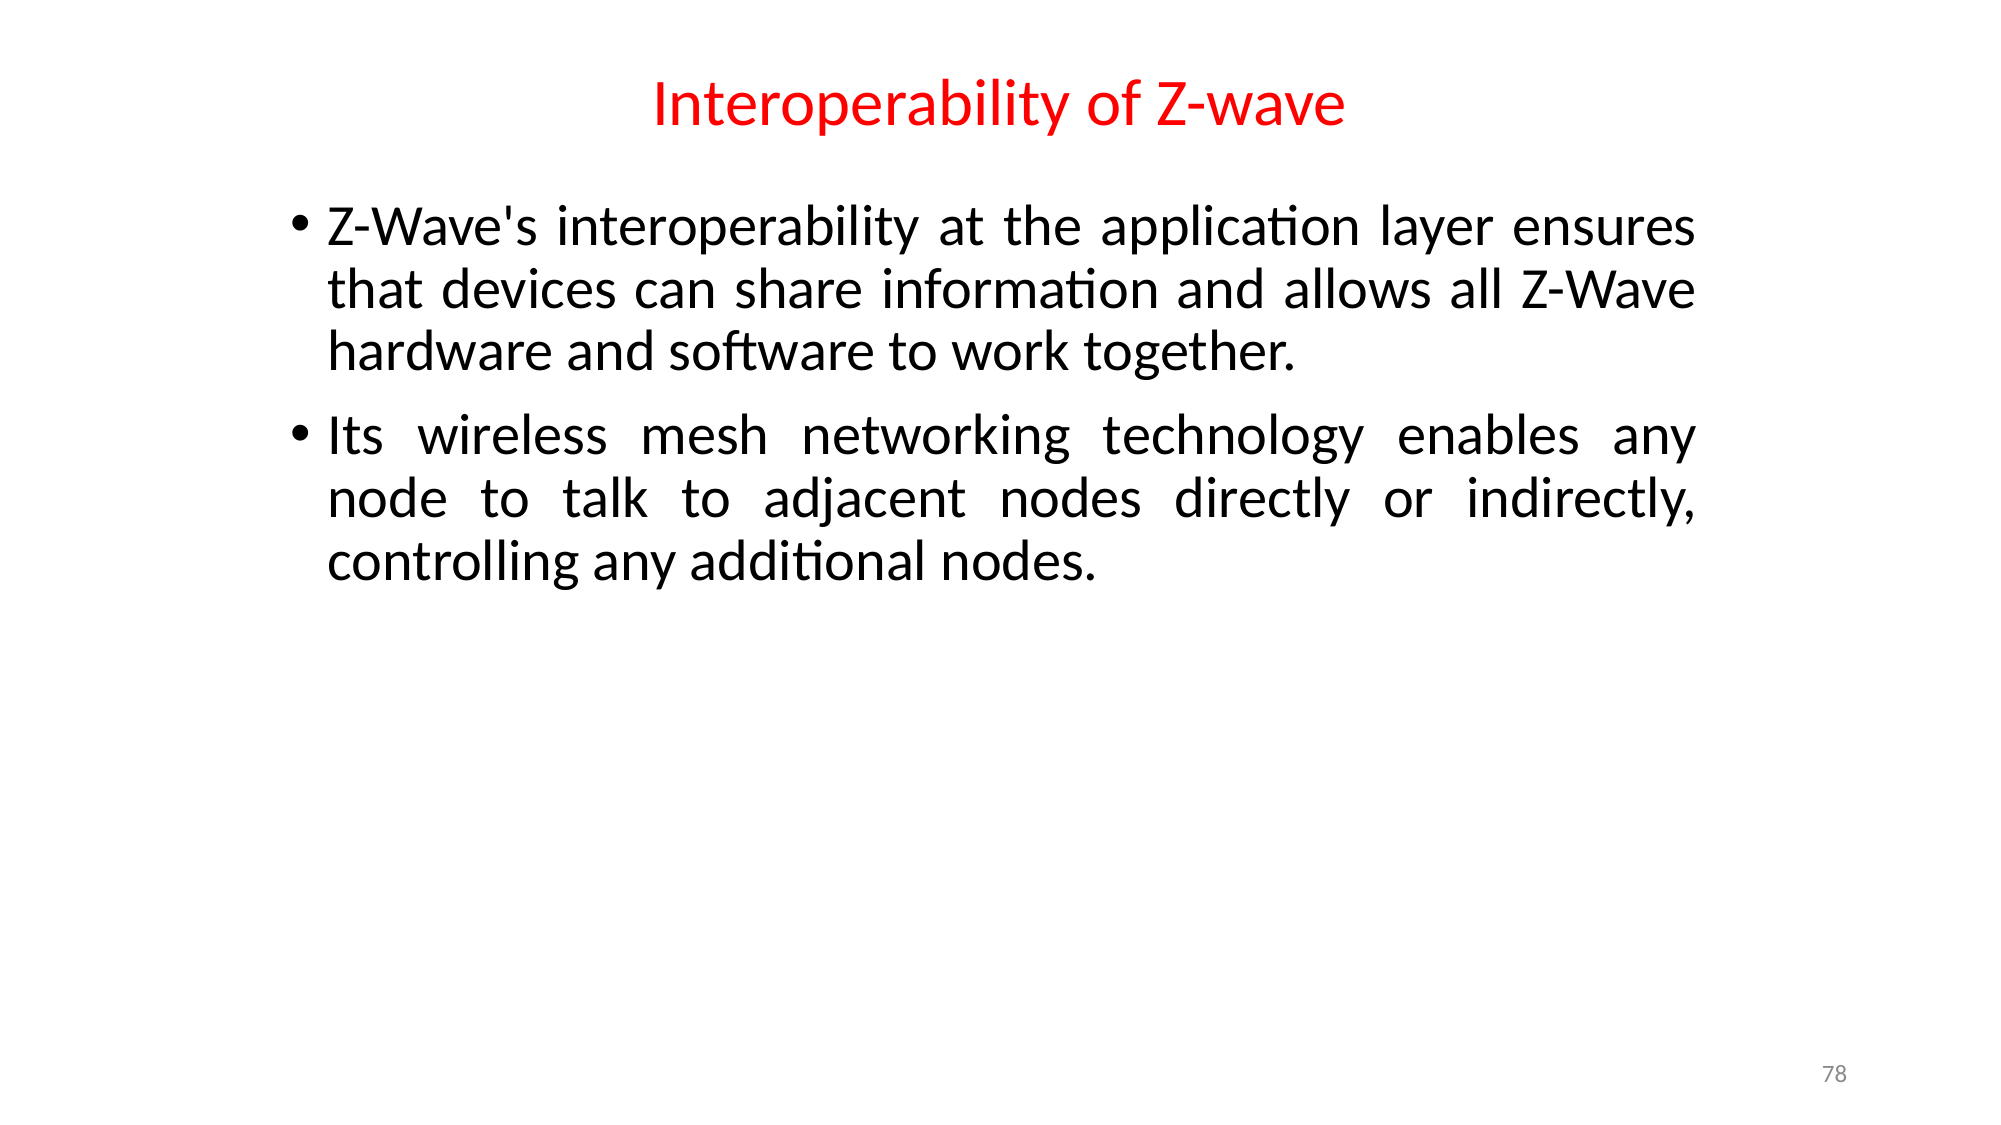

# Interoperability of Z-wave
Z-Wave's interoperability at the application layer ensures that devices can share information and allows all Z-Wave hardware and software to work together.
Its wireless mesh networking technology enables any node to talk to adjacent nodes directly or indirectly, controlling any additional nodes.

78